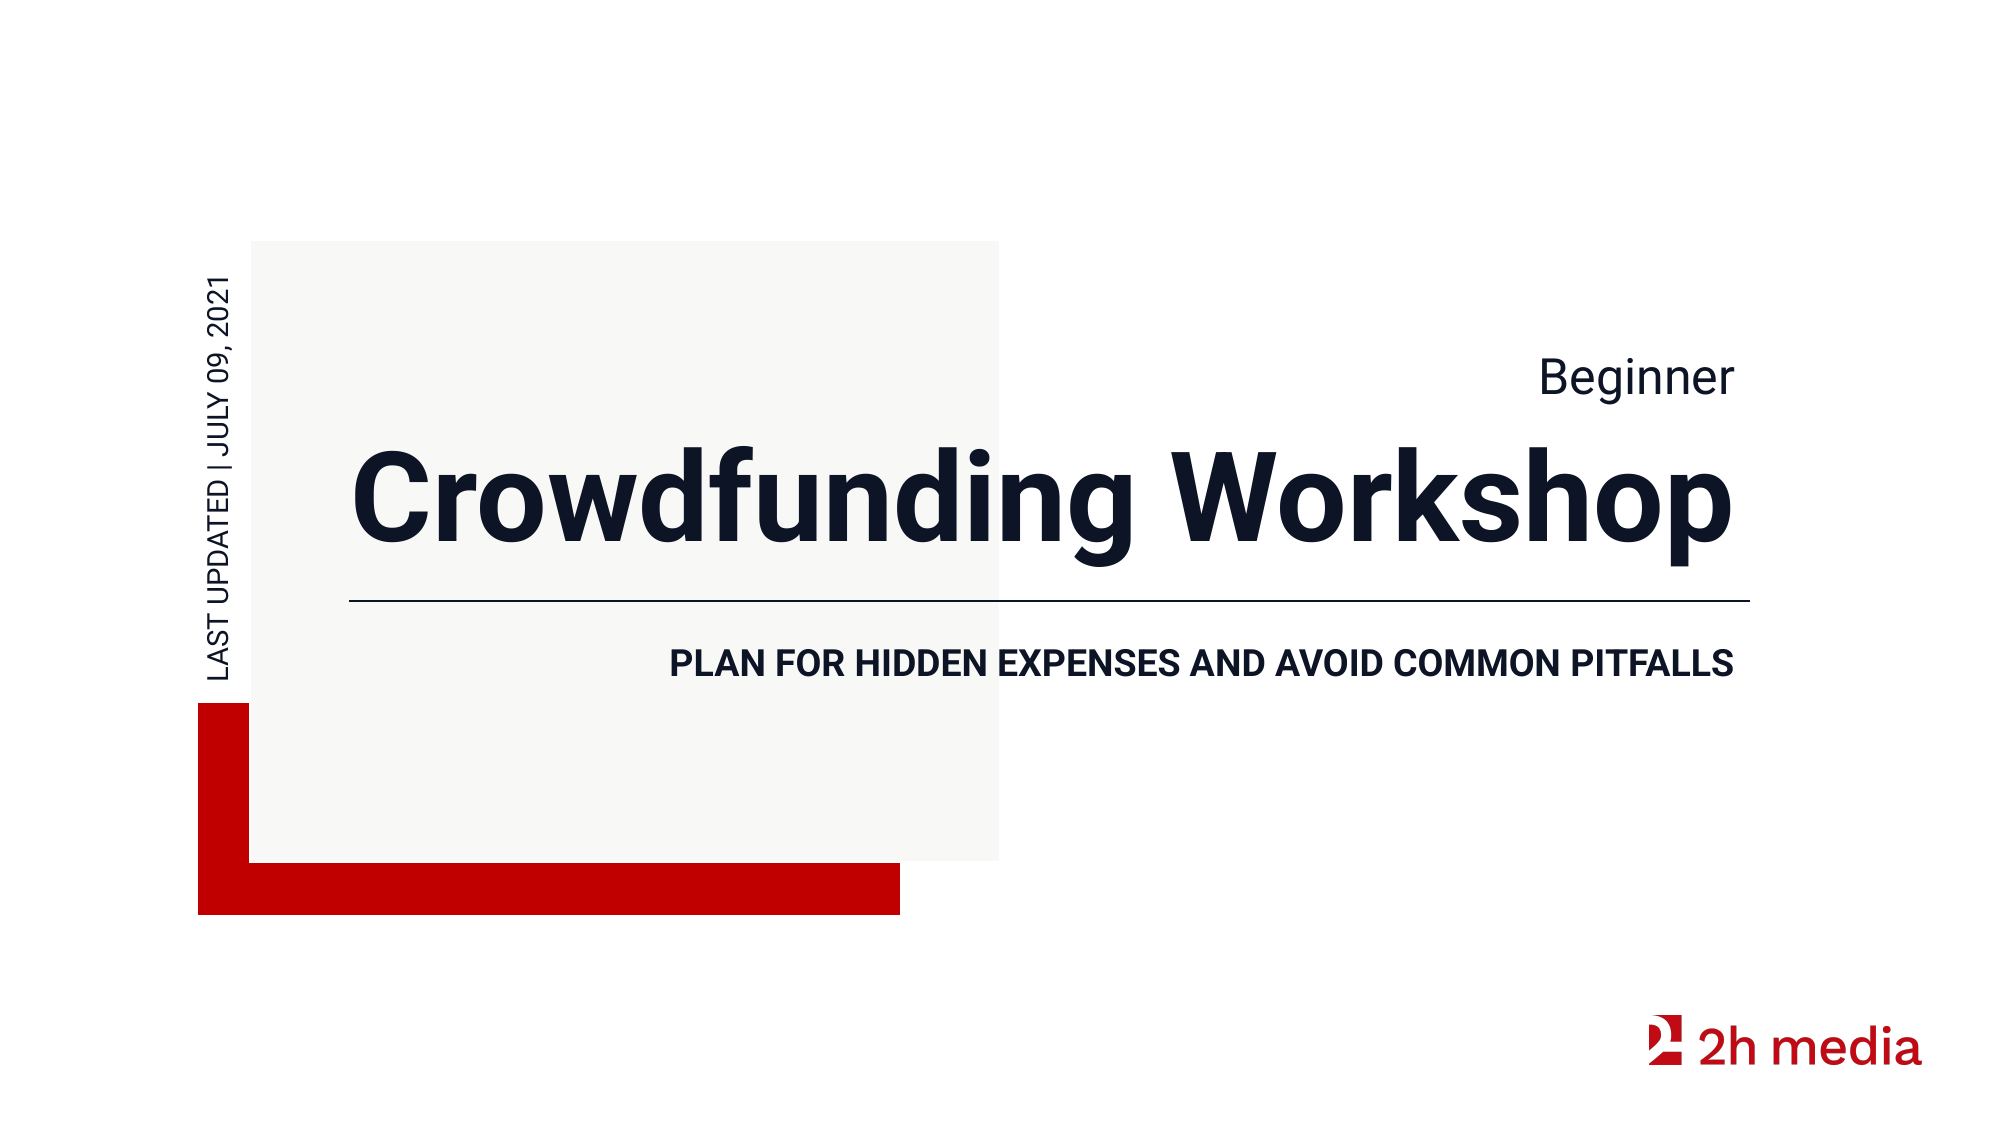

Last Updated | July 09, 2021
Beginner
Crowdfunding Workshop
plan for hidden expenses and avoid common pitfalls